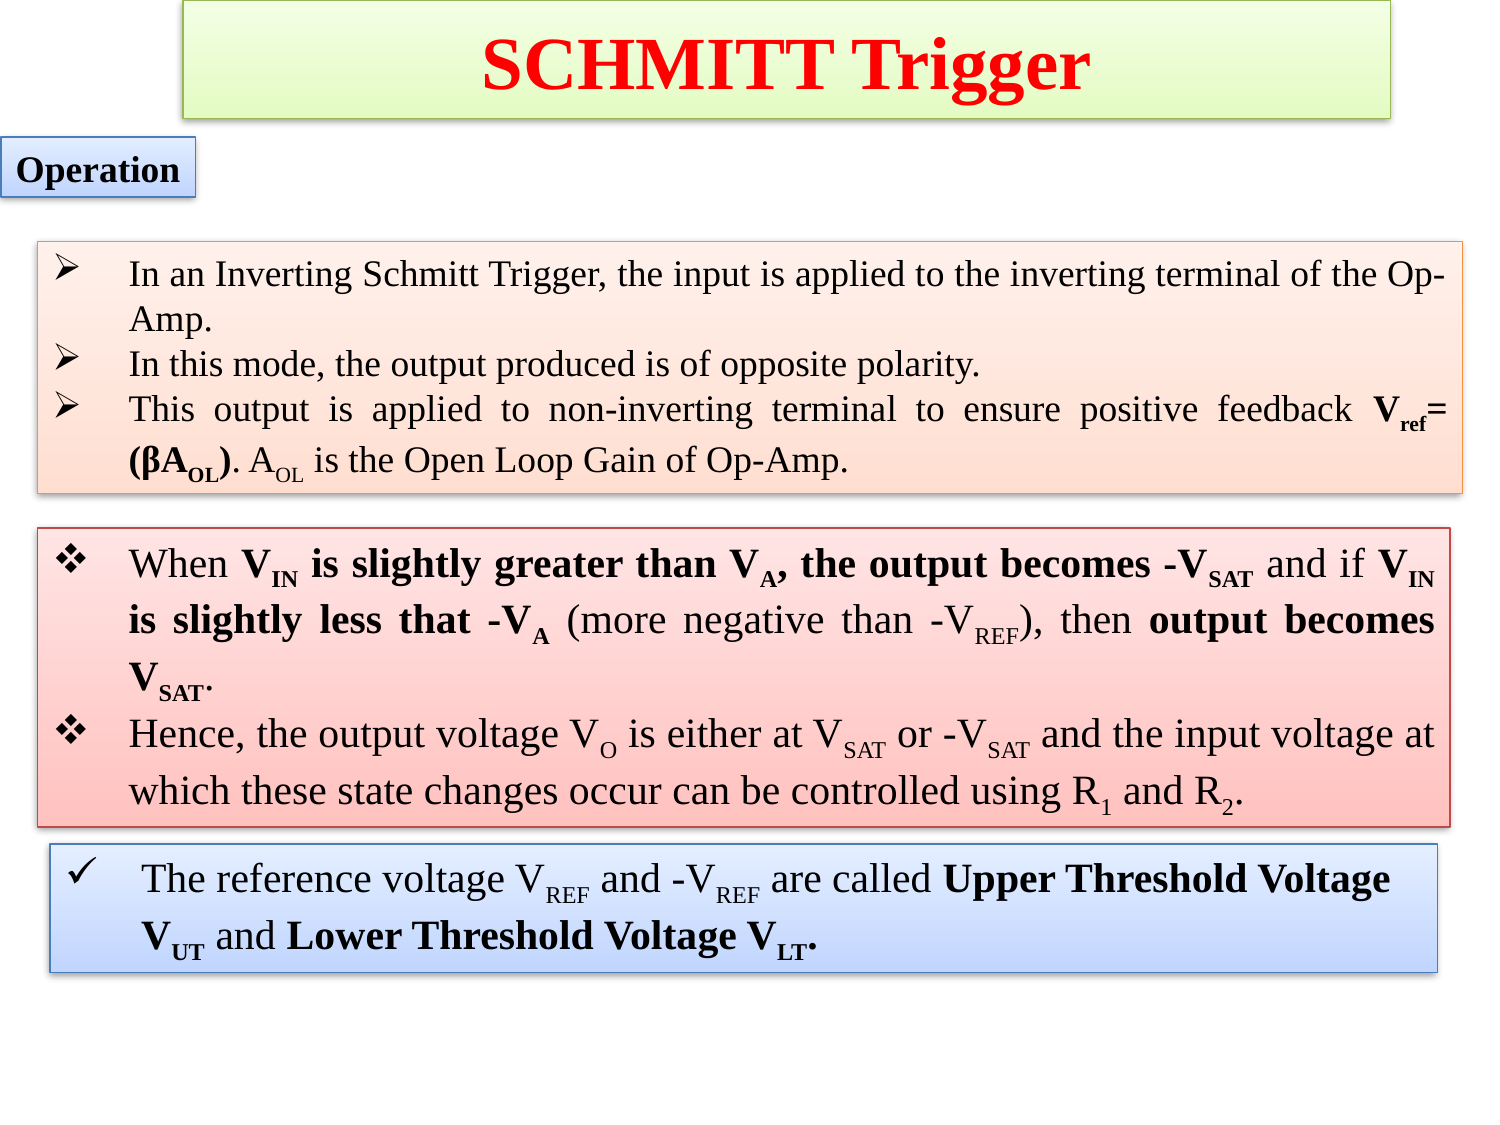

SCHMITT Trigger
Operation
In an Inverting Schmitt Trigger, the input is applied to the inverting terminal of the Op-Amp.
In this mode, the output produced is of opposite polarity.
This output is applied to non-inverting terminal to ensure positive feedback Vref= (βAOL). AOL is the Open Loop Gain of Op-Amp.
When VIN is slightly greater than VA, the output becomes -VSAT and if VIN is slightly less that -VA (more negative than -VREF), then output becomes VSAT.
Hence, the output voltage VO is either at VSAT or -VSAT and the input voltage at which these state changes occur can be controlled using R1 and R2.
The reference voltage VREF and -VREF are called Upper Threshold Voltage VUT and Lower Threshold Voltage VLT.